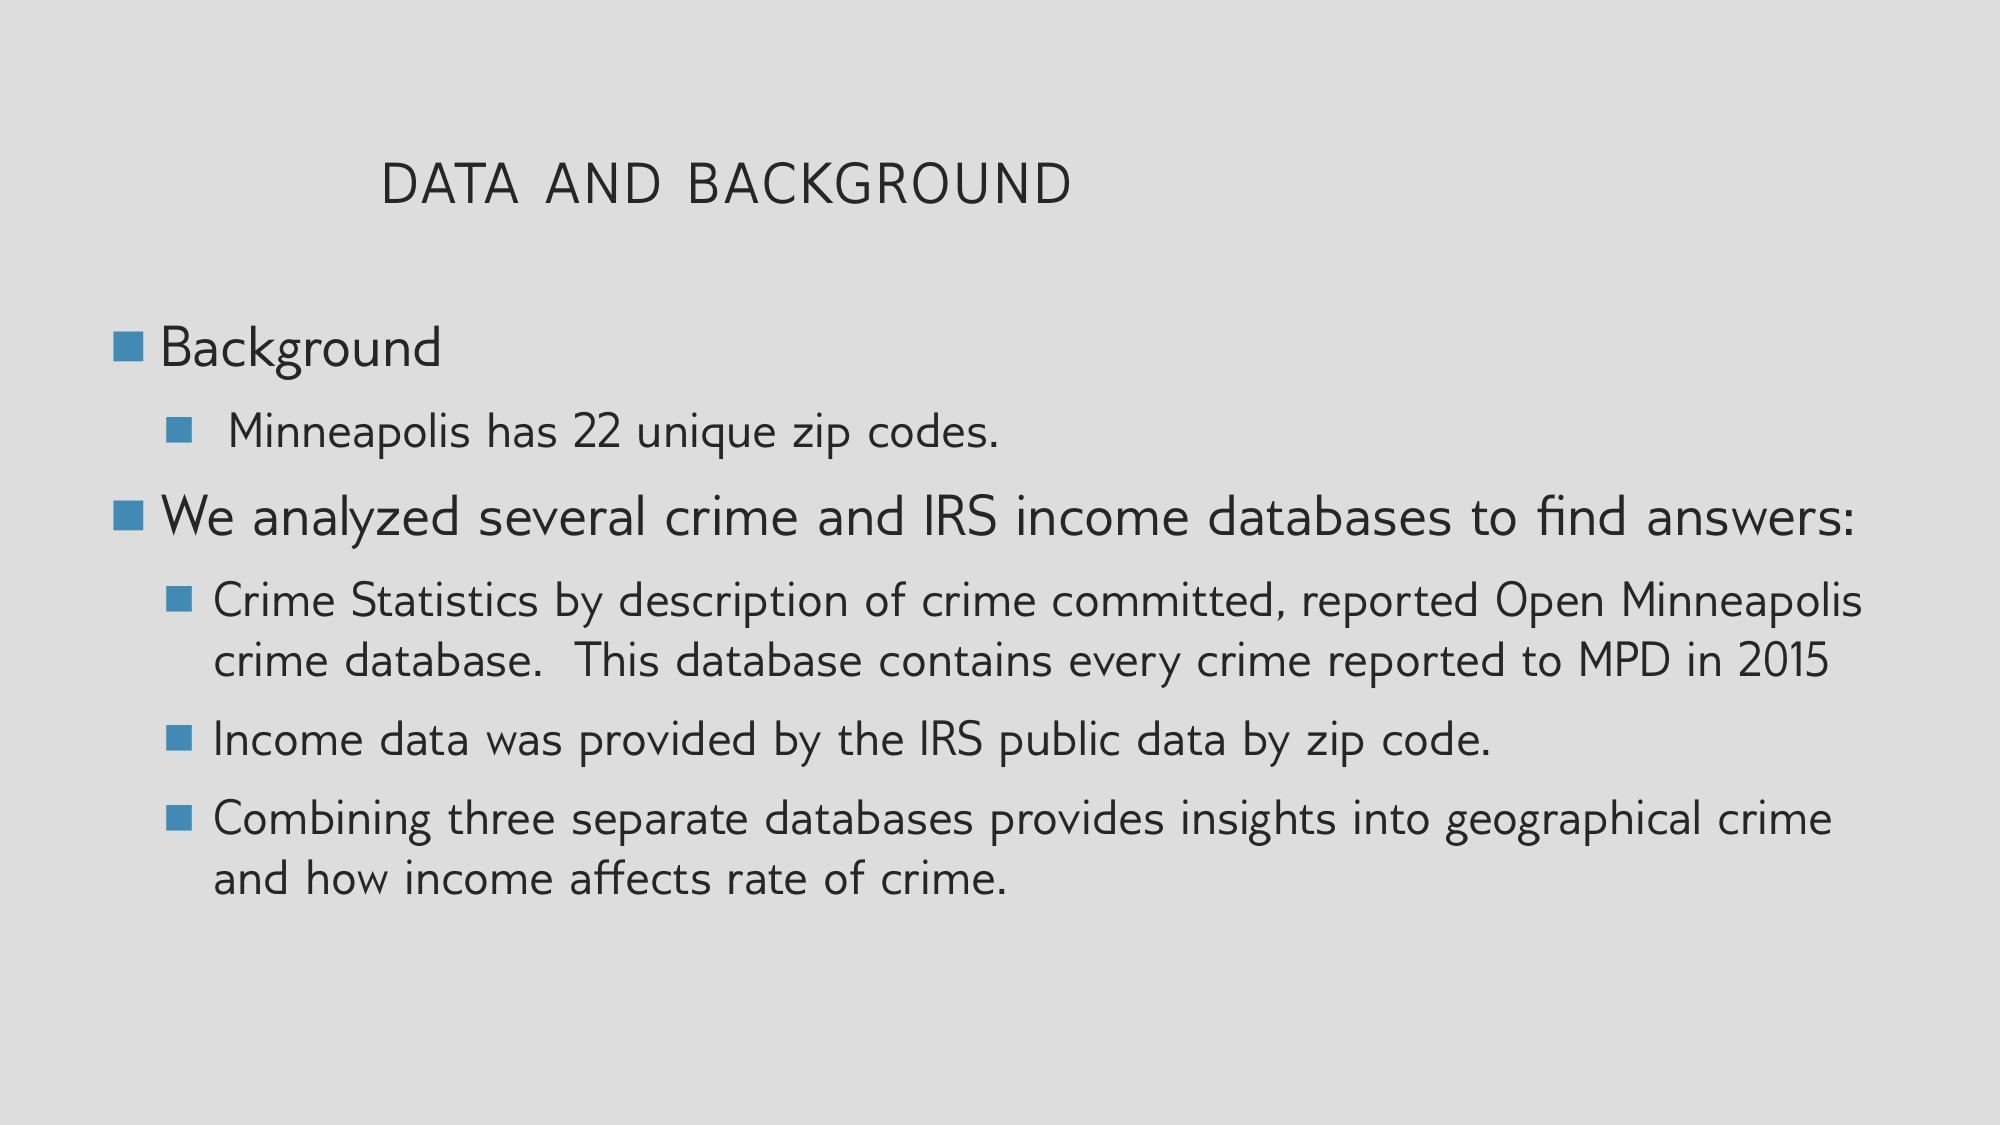

# DATA AND BACKGROUND
Background
 Minneapolis has 22 unique zip codes.
We analyzed several crime and IRS income databases to find answers:
Crime Statistics by description of crime committed, reported Open Minneapolis crime database.  This database contains every crime reported to MPD in 2015
Income data was provided by the IRS public data by zip code.
Combining three separate databases provides insights into geographical crime and how income affects rate of crime.